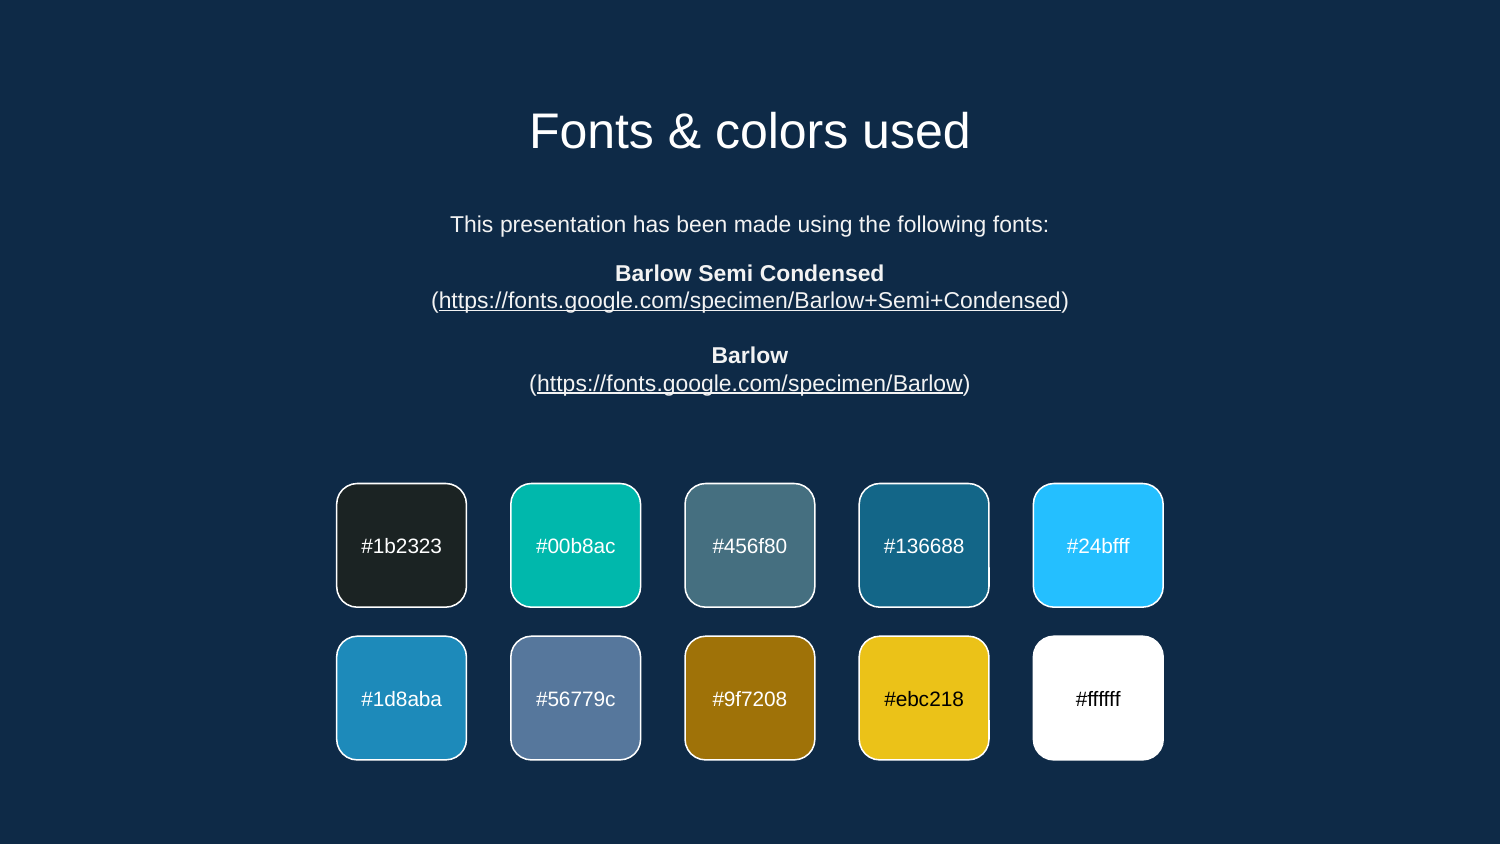

# Fonts & colors used
This presentation has been made using the following fonts:
Barlow Semi Condensed
(https://fonts.google.com/specimen/Barlow+Semi+Condensed)

Barlow
(https://fonts.google.com/specimen/Barlow)

#1b2323
#00b8ac
#456f80
#136688
#24bfff

#1d8aba
#56779c
#9f7208
#ebc218
#ffffff